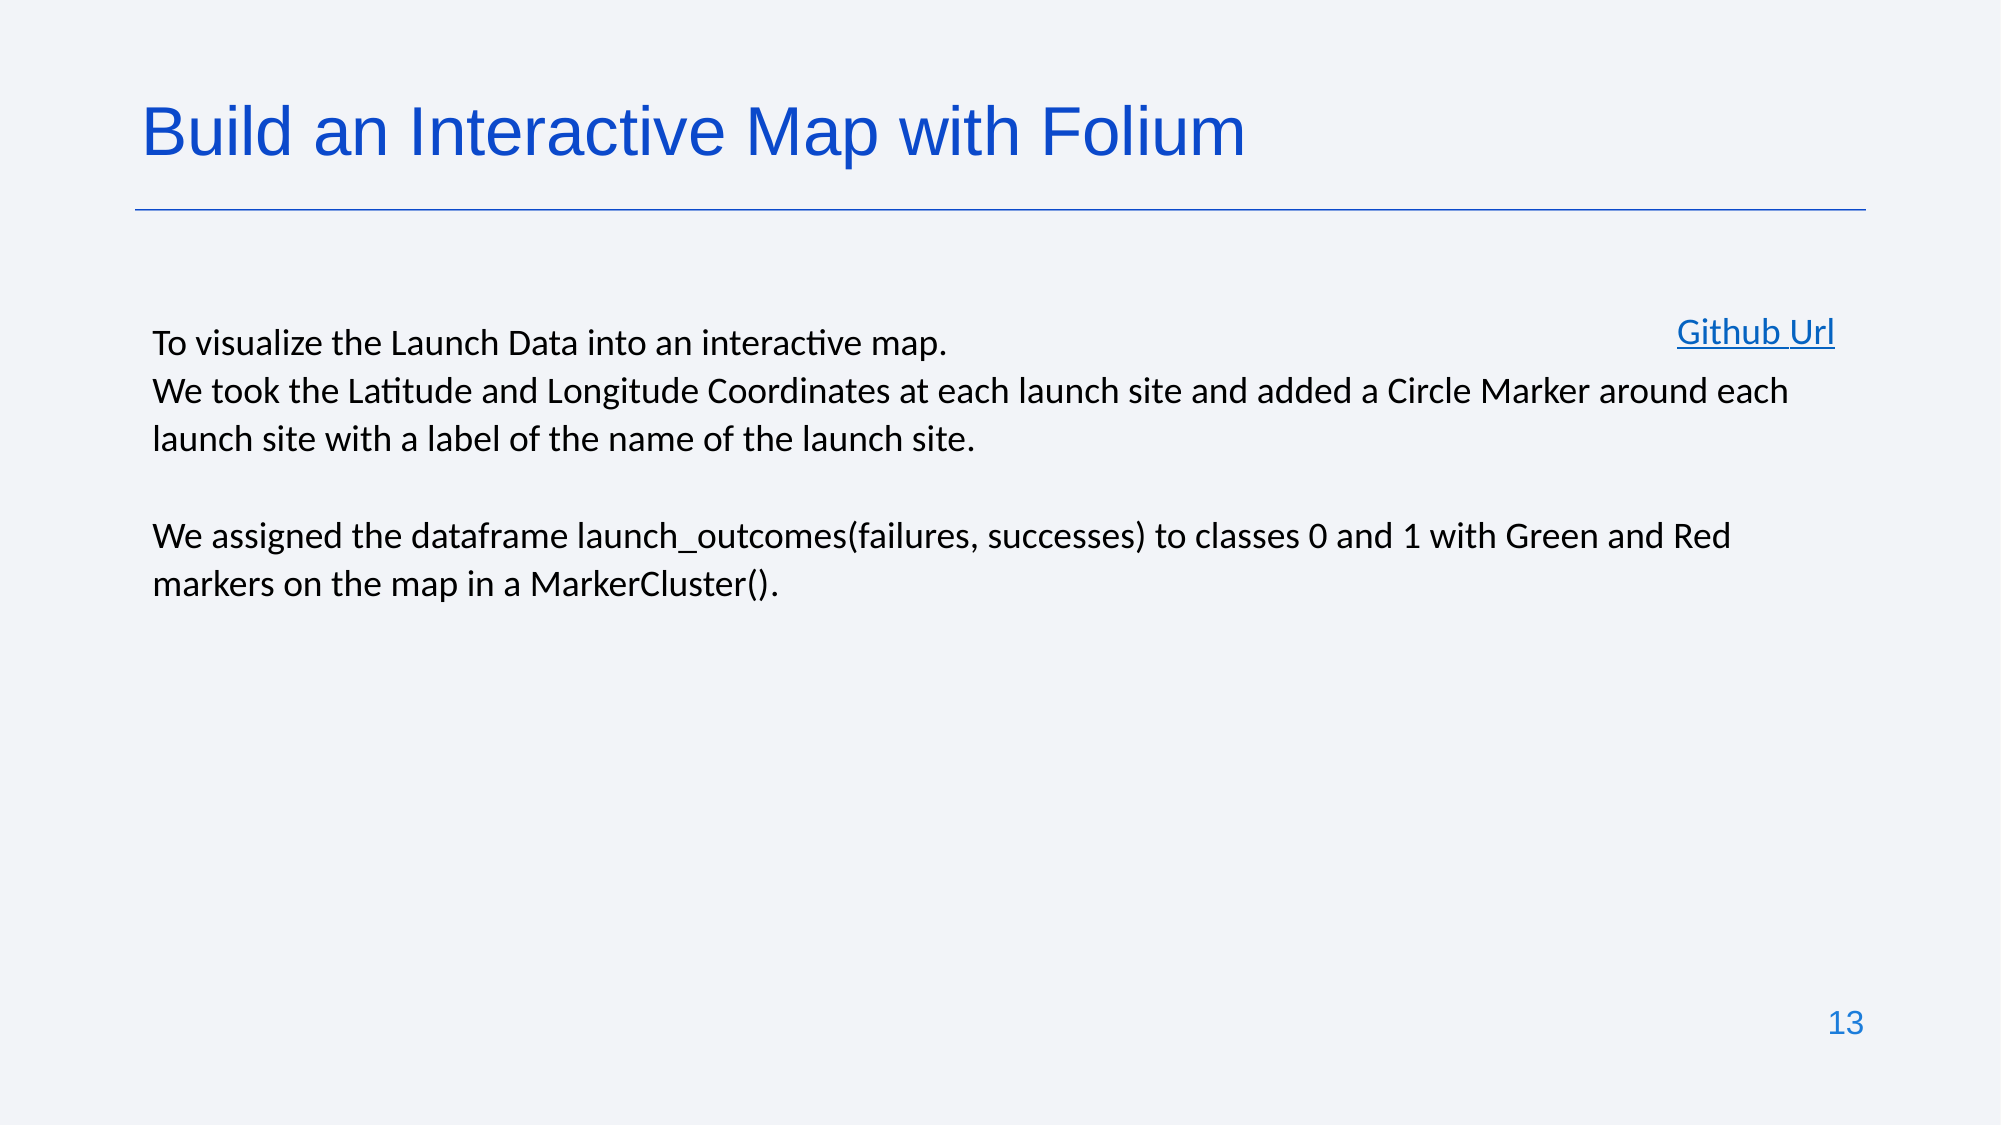

Build an Interactive Map with Folium
Github Url
To visualize the Launch Data into an interactive map.
We took the Latitude and Longitude Coordinates at each launch site and added a Circle Marker around each launch site with a label of the name of the launch site.
We assigned the dataframe launch_outcomes(failures, successes) to classes 0 and 1 with Green and Red markers on the map in a MarkerCluster().
13